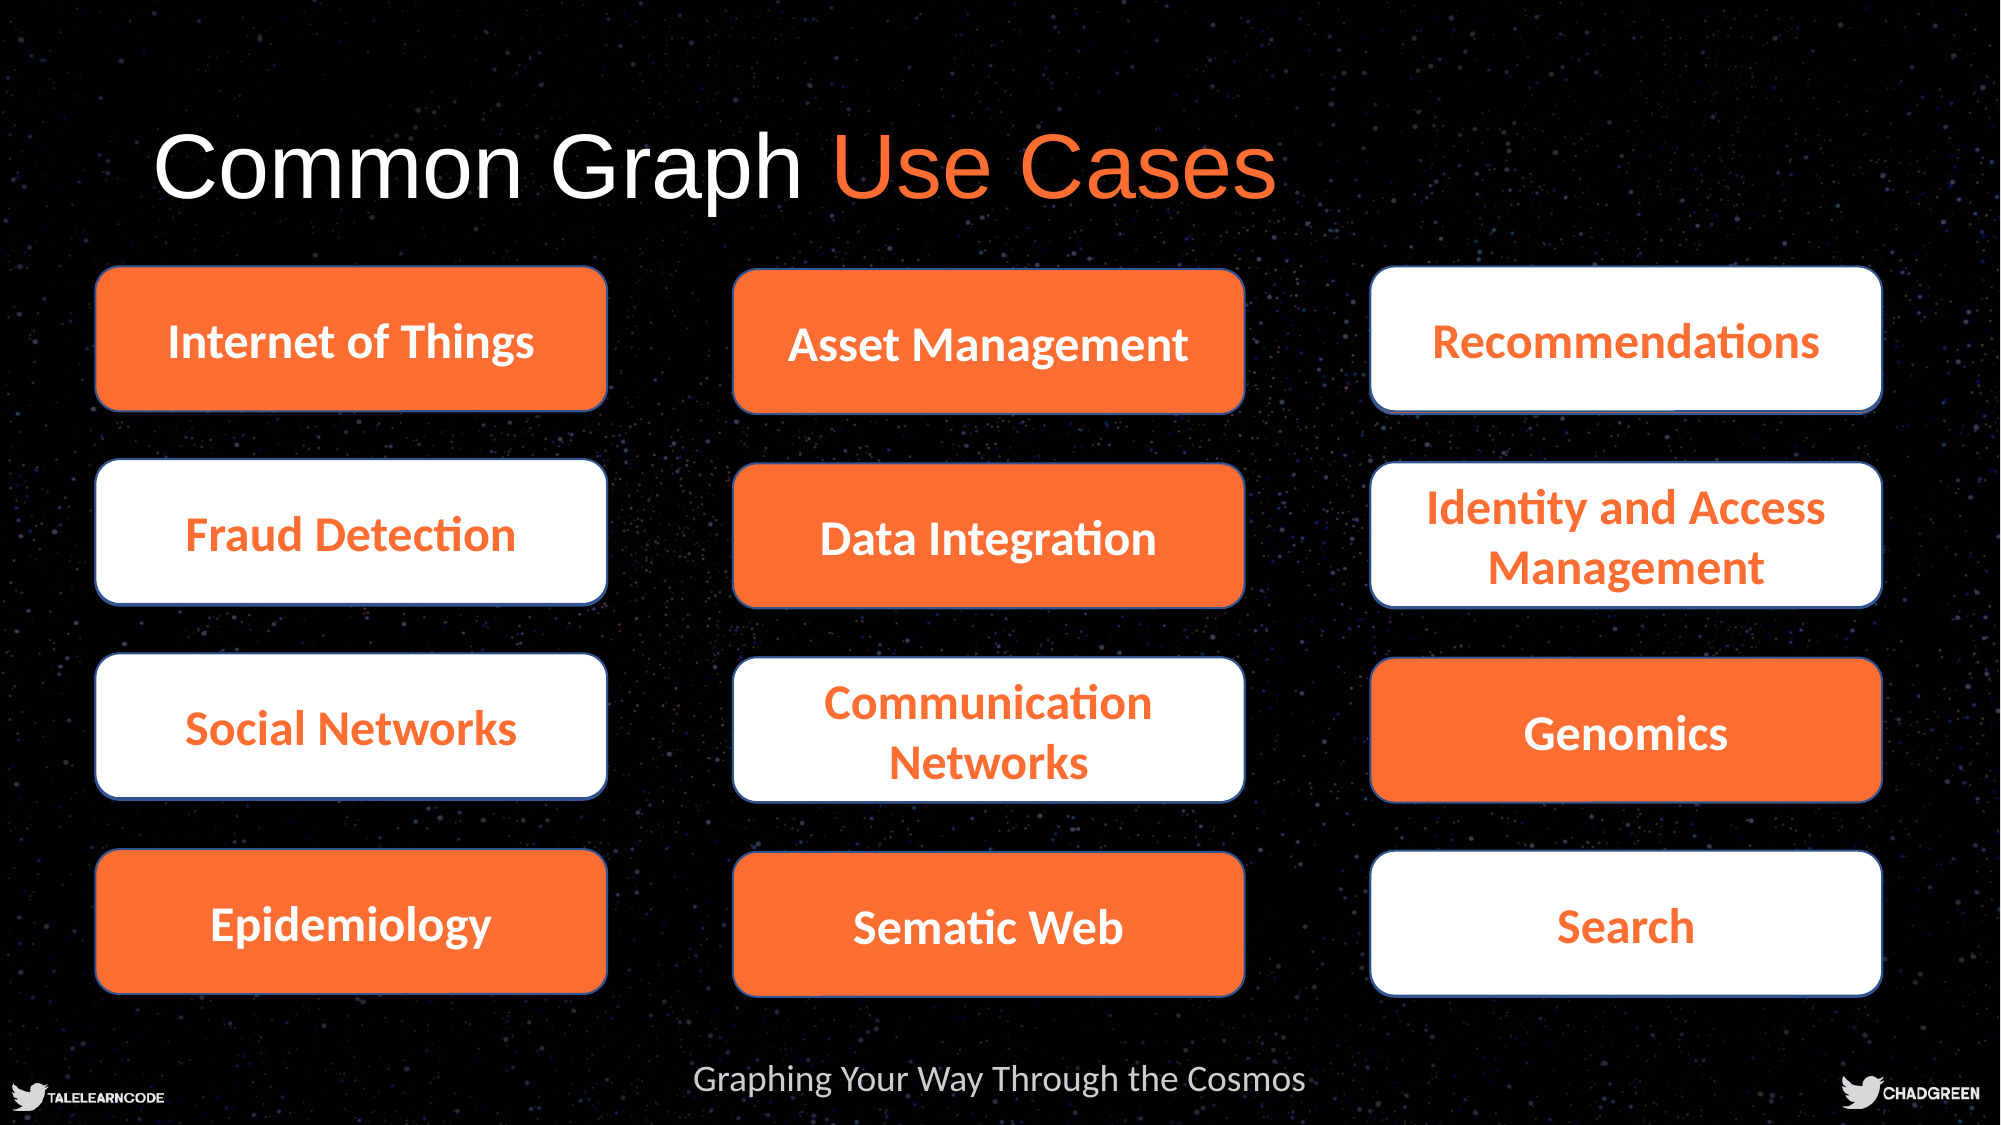

# Common Graph Use Cases
Internet of Things
Recommendations
Asset Management
Recommendations
Fraud Detection
Fraud Detection
Identity and Access Management
Data Integration
Identity and Access Management
Social Networks
Social Networks
Communication Networks
Communication Networks
Genomics
Epidemiology
Search
Sematic Web
Search